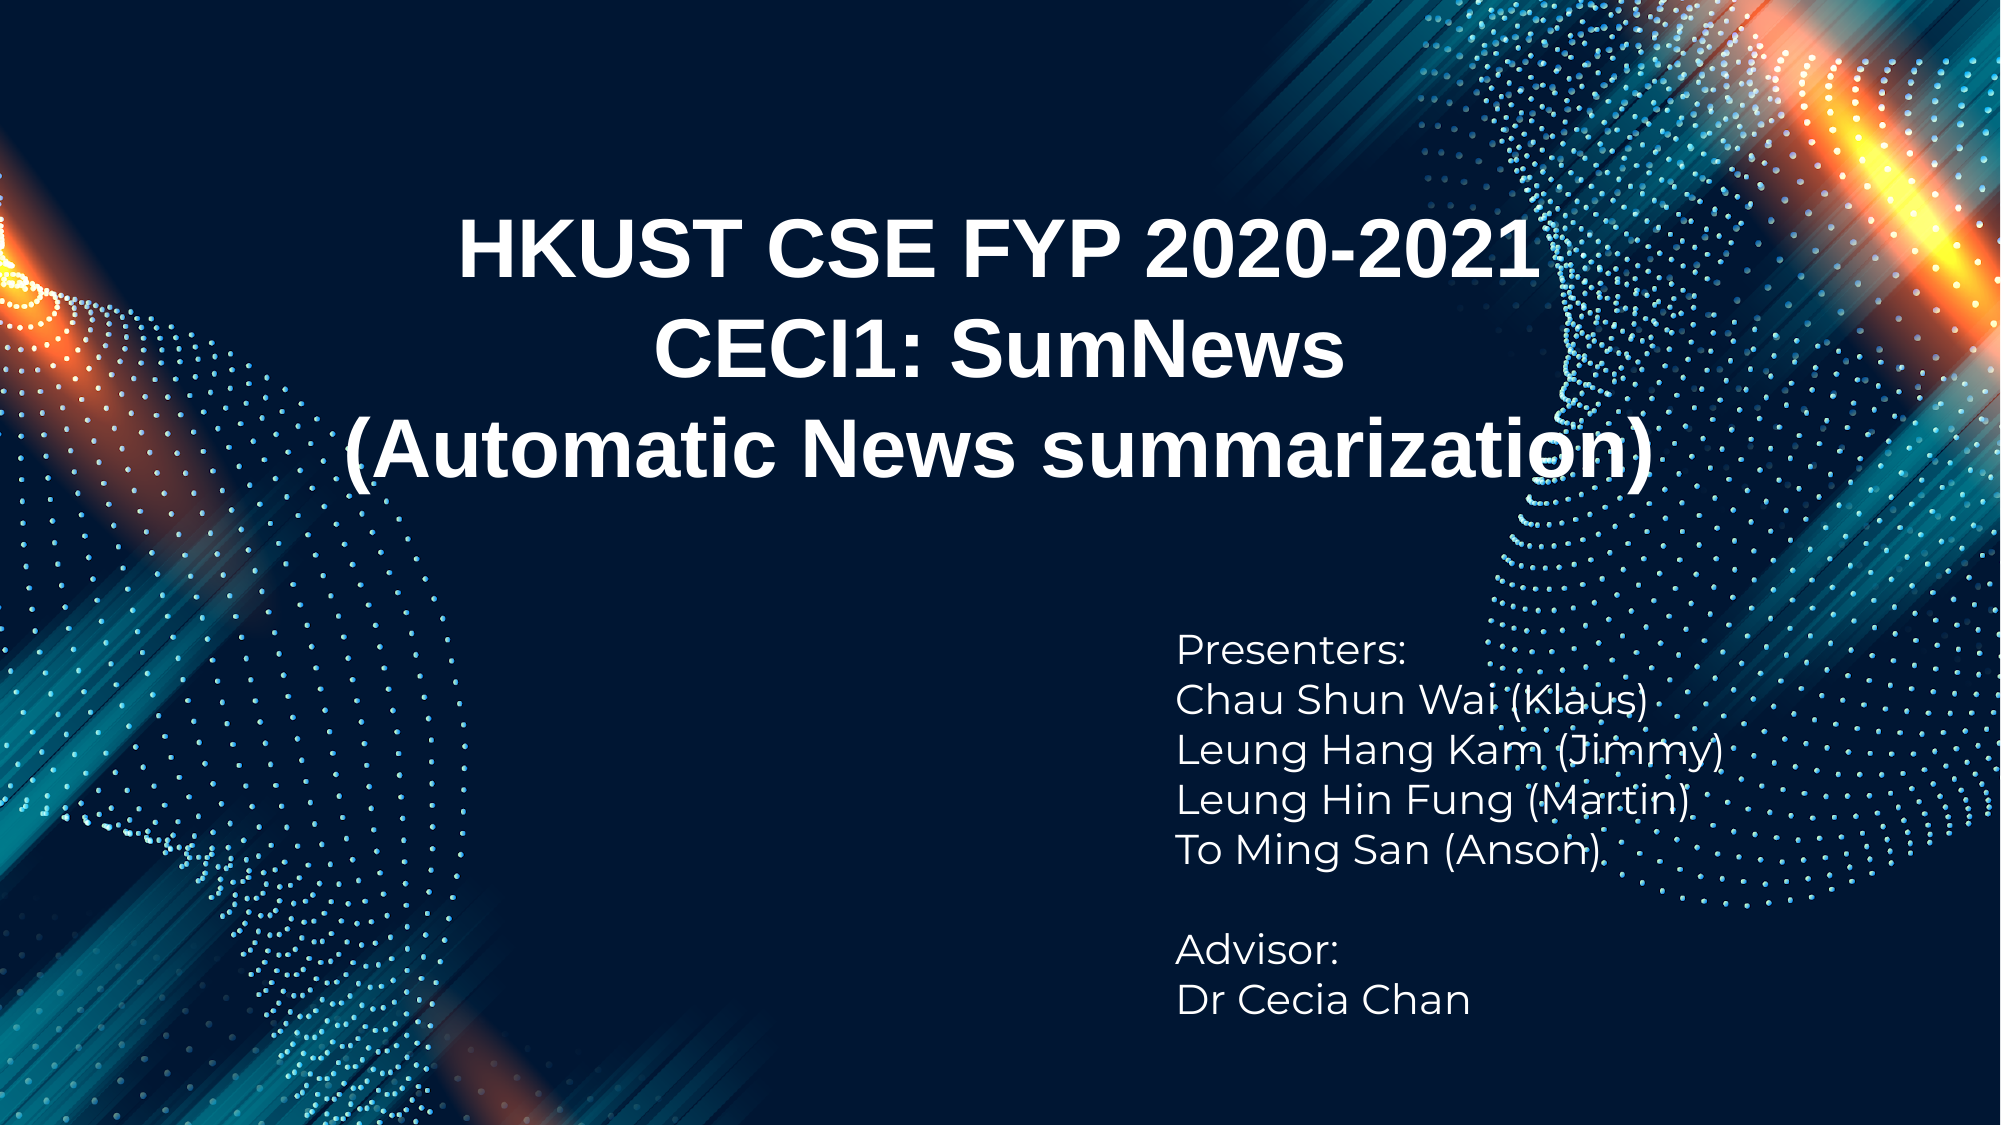

# HKUST CSE FYP 2020-2021 CECI1: SumNews (Automatic News summarization)
Presenters:
Chau Shun Wai (Klaus)
Leung Hang Kam (Jimmy)
Leung Hin Fung (Martin)
To Ming San (Anson)

Advisor:
Dr Cecia Chan